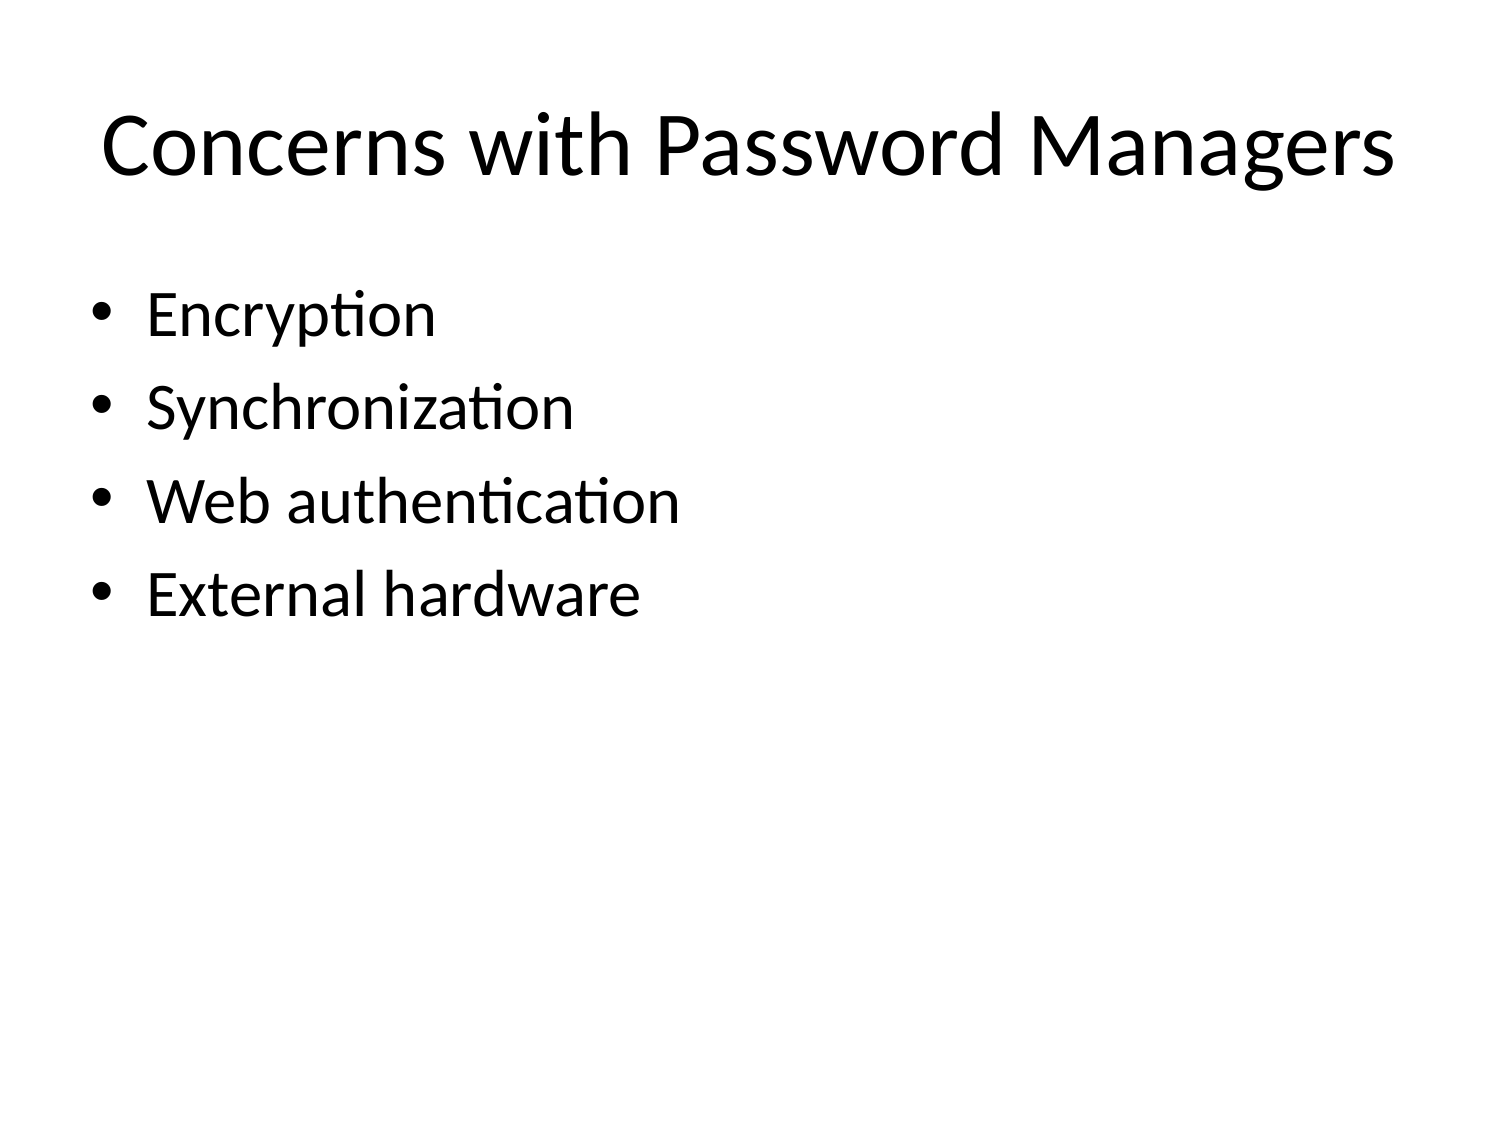

# Concerns with Password Managers
Encryption
Synchronization
Web authentication
External hardware